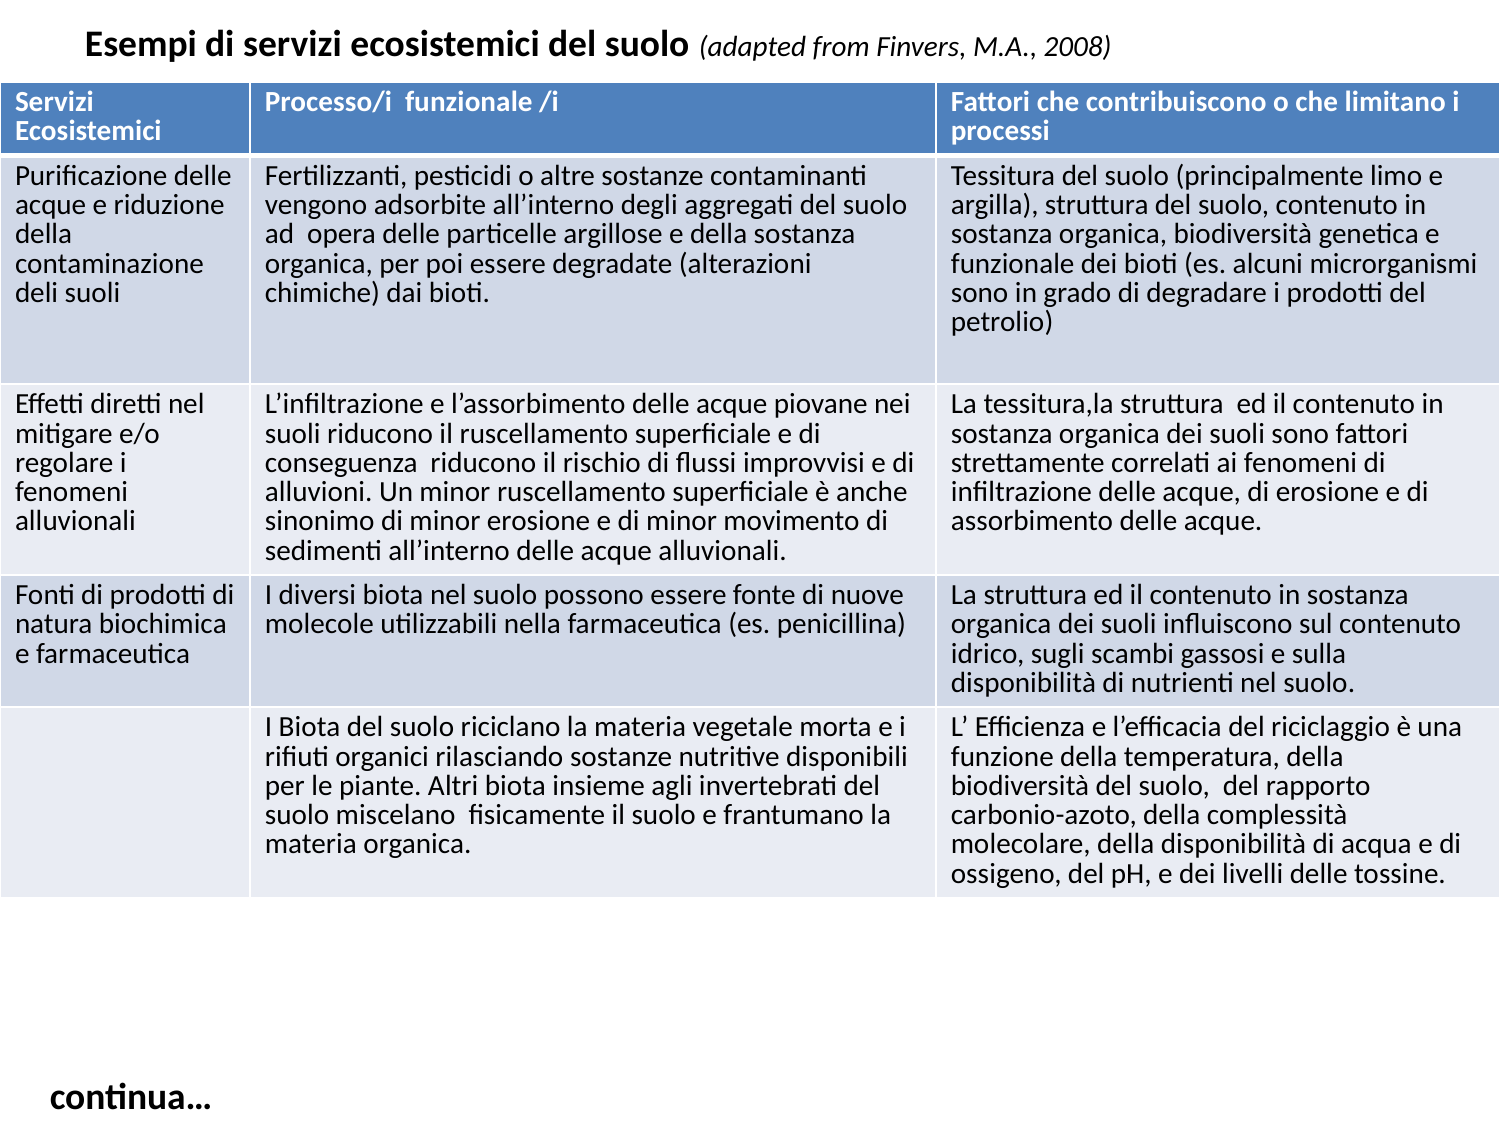

Esempi di servizi ecosistemici del suolo (adapted from Finvers, M.A., 2008)
| Servizi Ecosistemici | Processo/i funzionale /i | Fattori che contribuiscono o che limitano i processi |
| --- | --- | --- |
| Purificazione delle acque e riduzione della contaminazione deli suoli | Fertilizzanti, pesticidi o altre sostanze contaminanti vengono adsorbite all’interno degli aggregati del suolo ad opera delle particelle argillose e della sostanza organica, per poi essere degradate (alterazioni chimiche) dai bioti. | Tessitura del suolo (principalmente limo e argilla), struttura del suolo, contenuto in sostanza organica, biodiversità genetica e funzionale dei bioti (es. alcuni microrganismi sono in grado di degradare i prodotti del petrolio) |
| Effetti diretti nel mitigare e/o regolare i fenomeni alluvionali | L’infiltrazione e l’assorbimento delle acque piovane nei suoli riducono il ruscellamento superficiale e di conseguenza riducono il rischio di flussi improvvisi e di alluvioni. Un minor ruscellamento superficiale è anche sinonimo di minor erosione e di minor movimento di sedimenti all’interno delle acque alluvionali. | La tessitura,la struttura ed il contenuto in sostanza organica dei suoli sono fattori strettamente correlati ai fenomeni di infiltrazione delle acque, di erosione e di assorbimento delle acque. |
| Fonti di prodotti di natura biochimica e farmaceutica | I diversi biota nel suolo possono essere fonte di nuove molecole utilizzabili nella farmaceutica (es. penicillina) | La struttura ed il contenuto in sostanza organica dei suoli influiscono sul contenuto idrico, sugli scambi gassosi e sulla disponibilità di nutrienti nel suolo. |
|  | I Biota del suolo riciclano la materia vegetale morta e i rifiuti organici rilasciando sostanze nutritive disponibili per le piante. Altri biota insieme agli invertebrati del suolo miscelano fisicamente il suolo e frantumano la materia organica. | L’ Efficienza e l’efficacia del riciclaggio è una funzione della temperatura, della biodiversità del suolo, del rapporto carbonio-azoto, della complessità molecolare, della disponibilità di acqua e di ossigeno, del pH, e dei livelli delle tossine. |
continua…